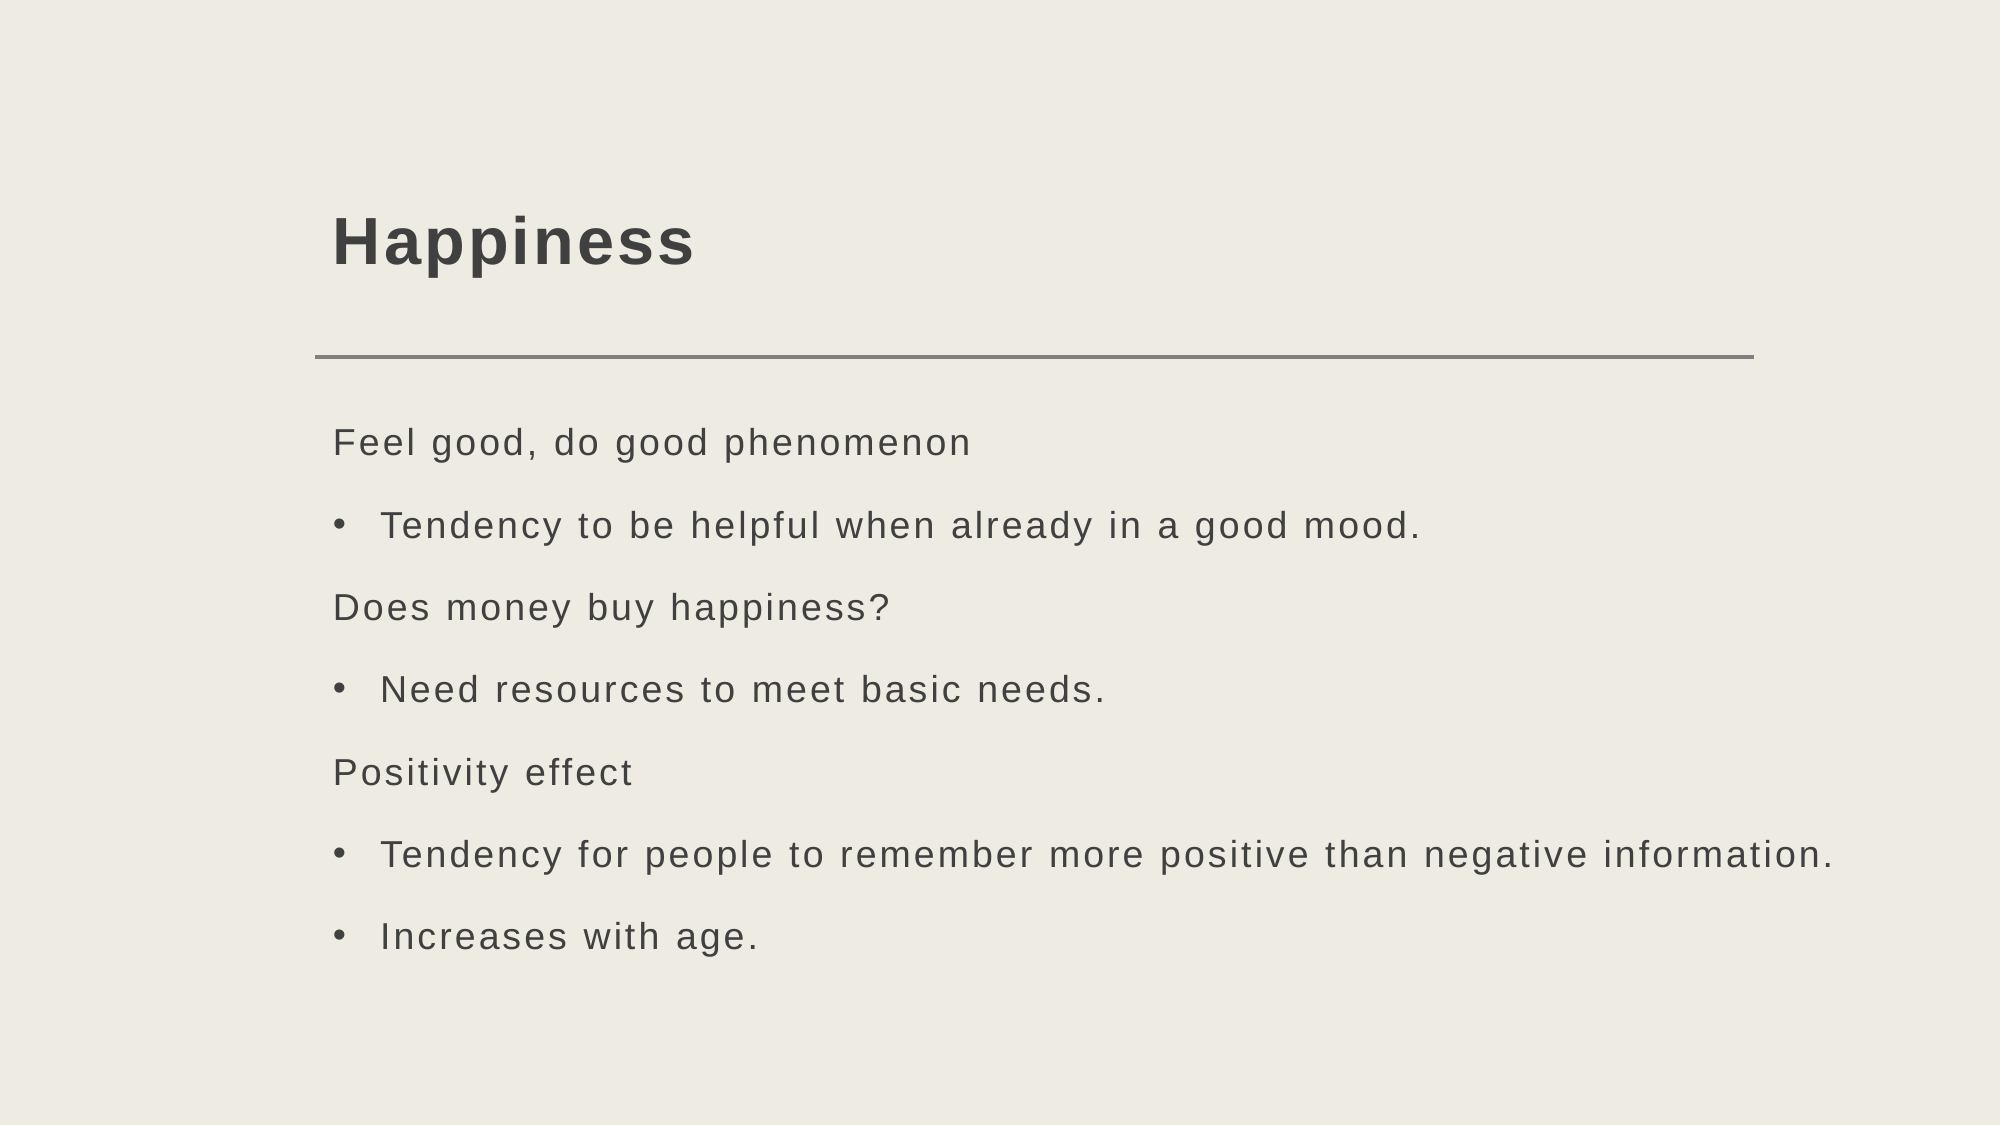

# Happiness
Feel good, do good phenomenon
Tendency to be helpful when already in a good mood.
Does money buy happiness?
Need resources to meet basic needs.
Positivity effect
Tendency for people to remember more positive than negative information.
Increases with age.